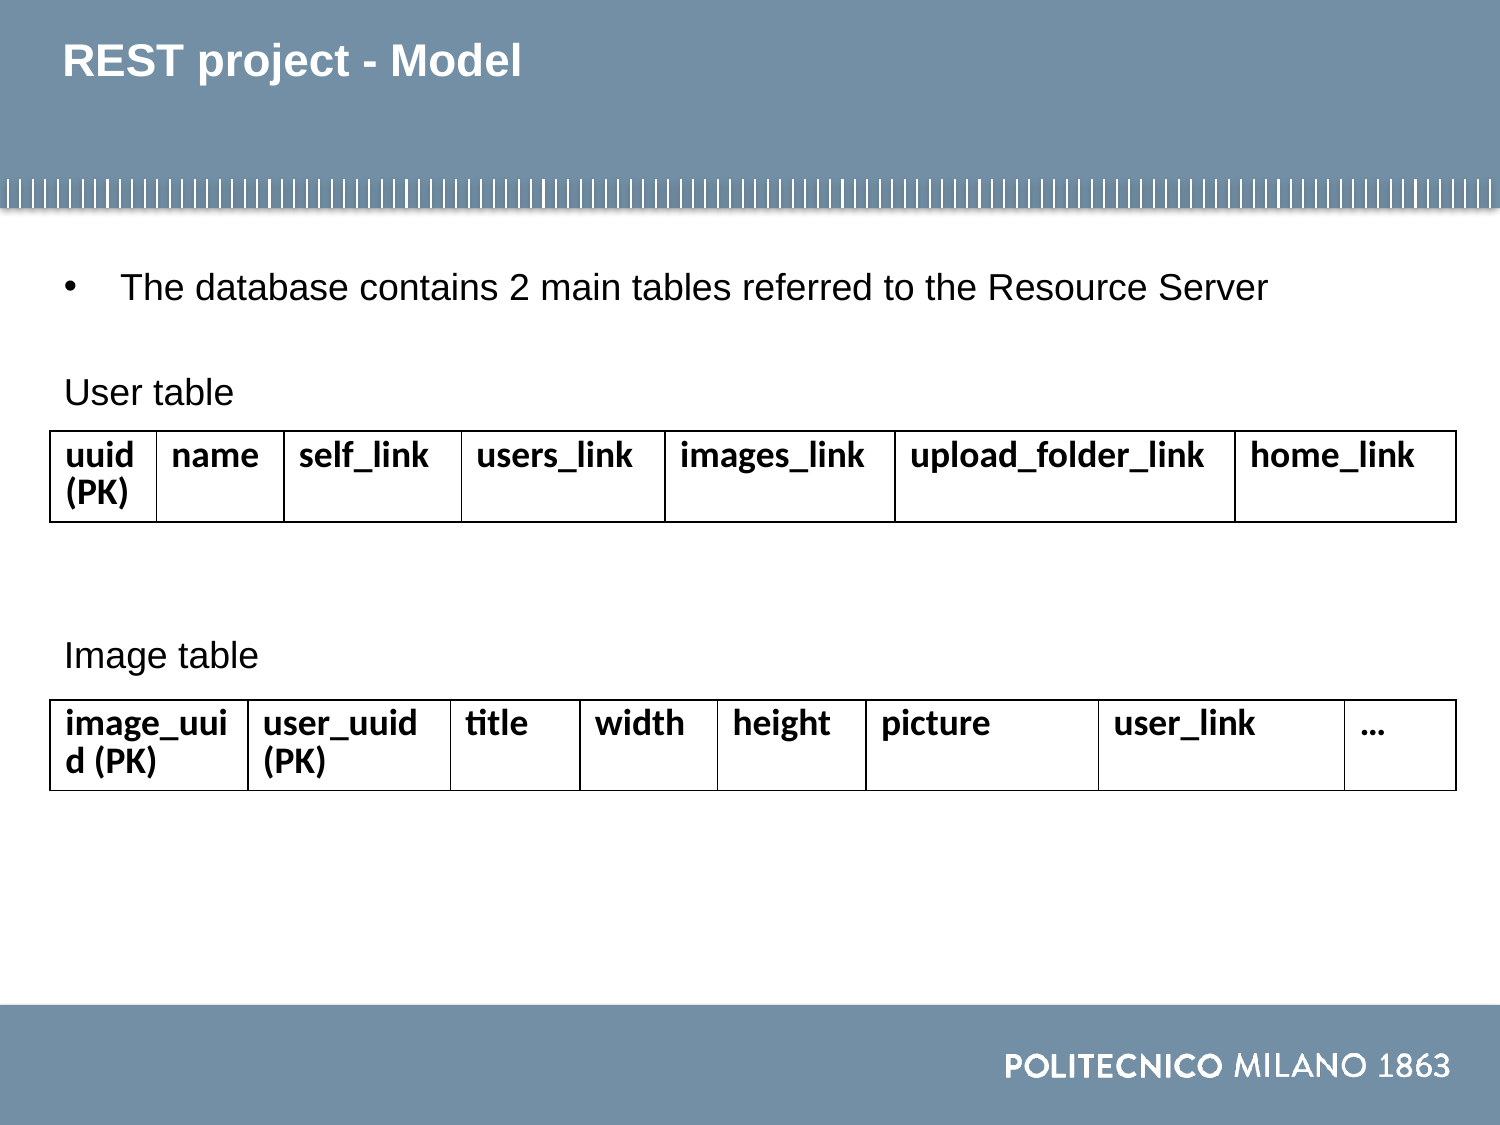

# REST project - Model
The database contains 2 main tables referred to the Resource Server

User table

Image table

| uuid (PK) | name | self\_link | users\_link | images\_link | upload\_folder\_link | home\_link |
| --- | --- | --- | --- | --- | --- | --- |
| image\_uuid (PK) | user\_uuid (PK) | title | width | height | picture | user\_link | … |
| --- | --- | --- | --- | --- | --- | --- | --- |